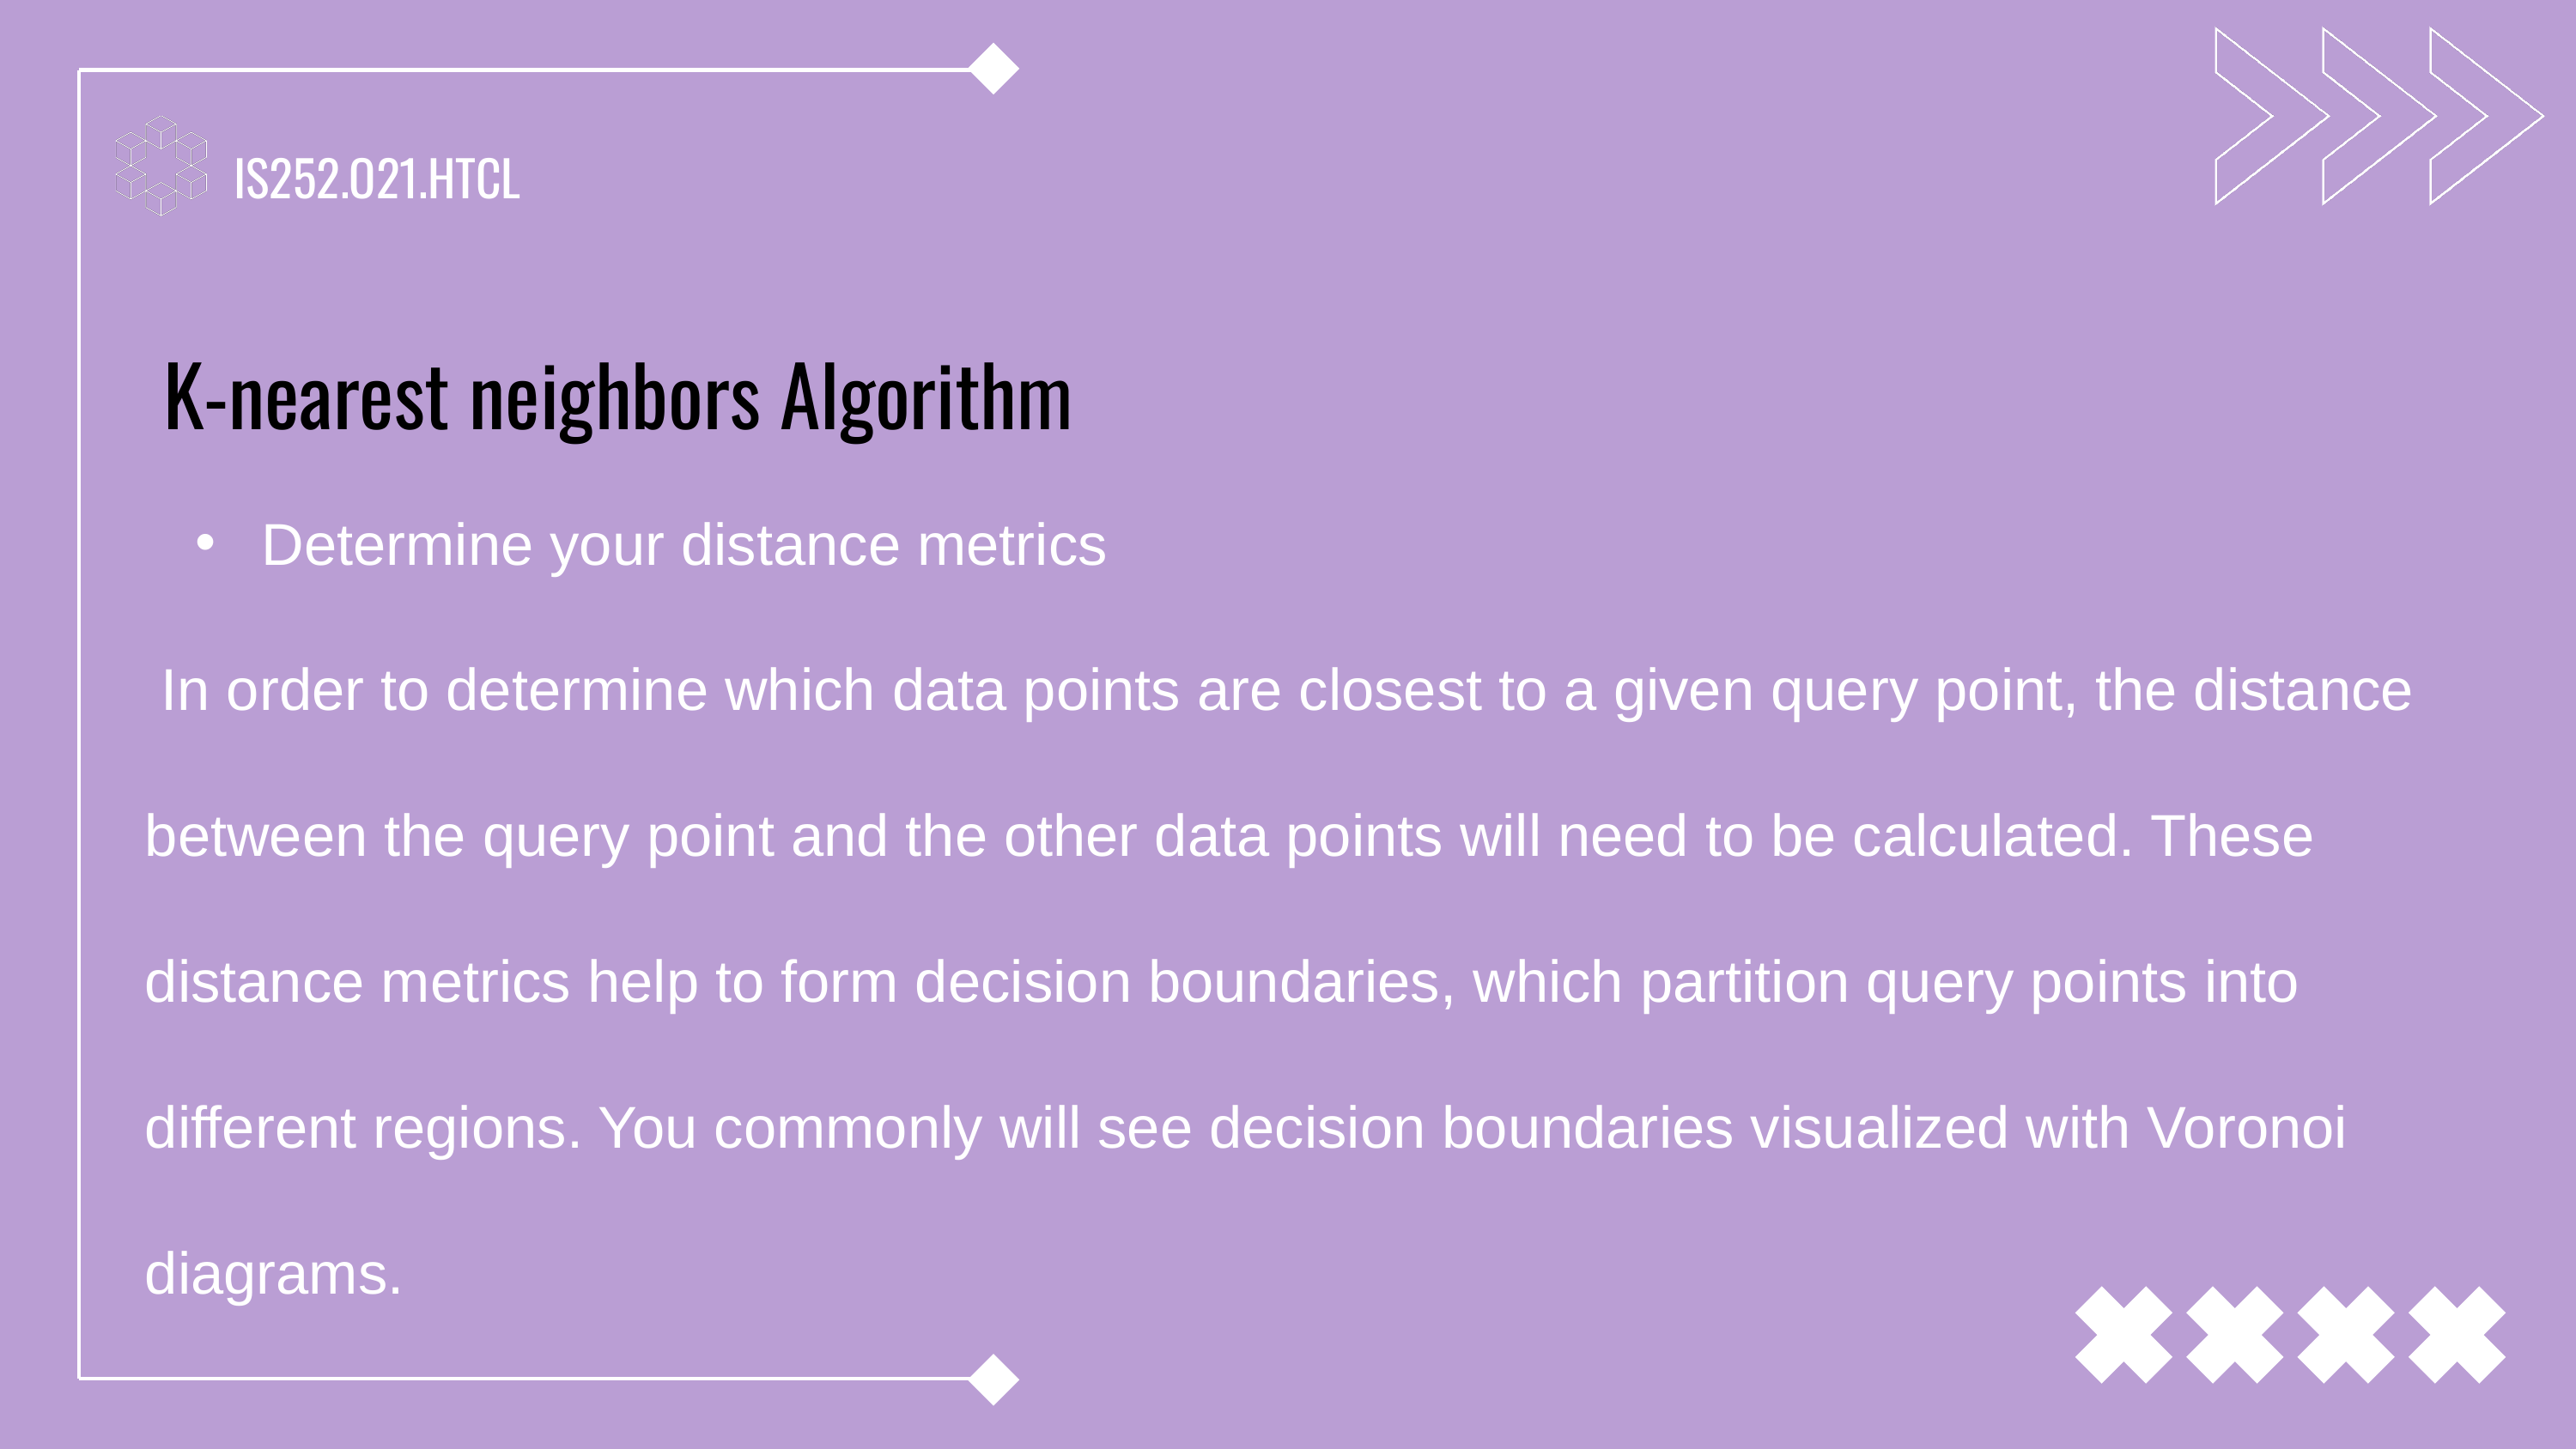

IS252.O21.HTCL
 K-nearest neighbors Algorithm
 Determine your distance metrics
 In order to determine which data points are closest to a given query point, the distance between the query point and the other data points will need to be calculated. These distance metrics help to form decision boundaries, which partition query points into different regions. You commonly will see decision boundaries visualized with Voronoi diagrams.